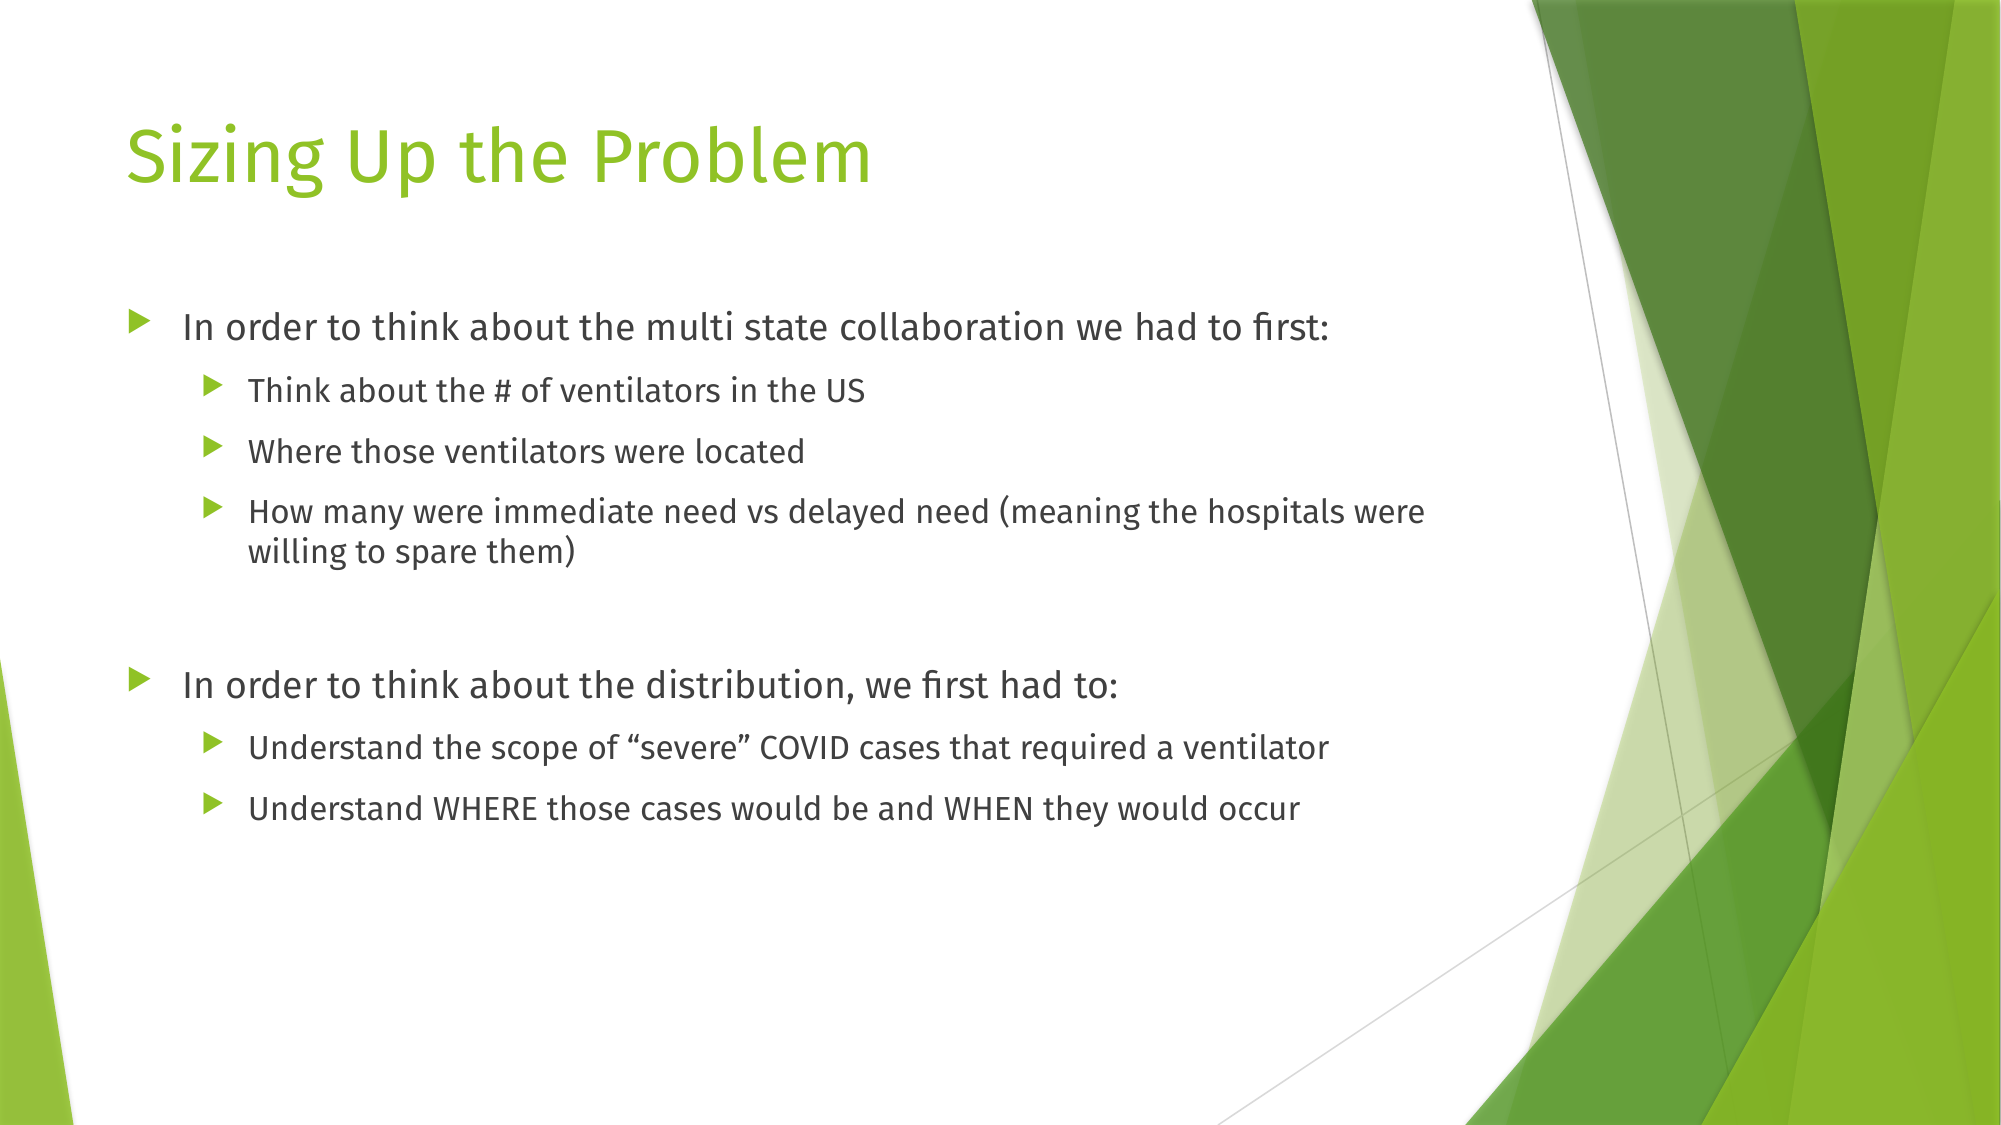

# Sizing Up the Problem
In order to think about the multi state collaboration we had to first:
Think about the # of ventilators in the US
Where those ventilators were located
How many were immediate need vs delayed need (meaning the hospitals were willing to spare them)

In order to think about the distribution, we first had to:
Understand the scope of “severe” COVID cases that required a ventilator
Understand WHERE those cases would be and WHEN they would occur